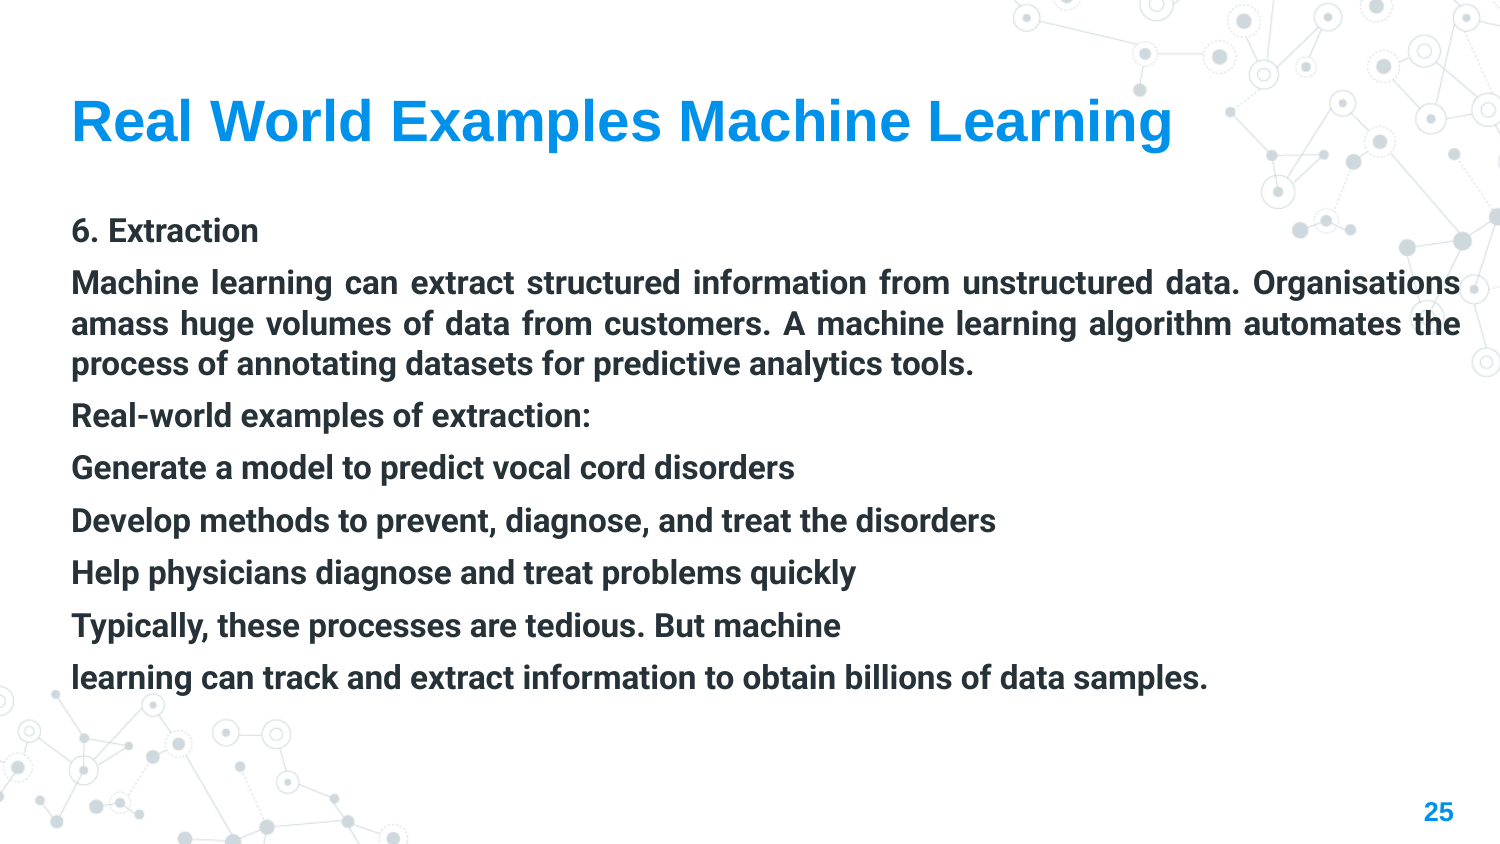

# Real World Examples Machine Learning
6. Extraction
Machine learning can extract structured information from unstructured data. Organisations amass huge volumes of data from customers. A machine learning algorithm automates the process of annotating datasets for predictive analytics tools.
Real-world examples of extraction:
Generate a model to predict vocal cord disorders
Develop methods to prevent, diagnose, and treat the disorders
Help physicians diagnose and treat problems quickly
Typically, these processes are tedious. But machine
learning can track and extract information to obtain billions of data samples.
25